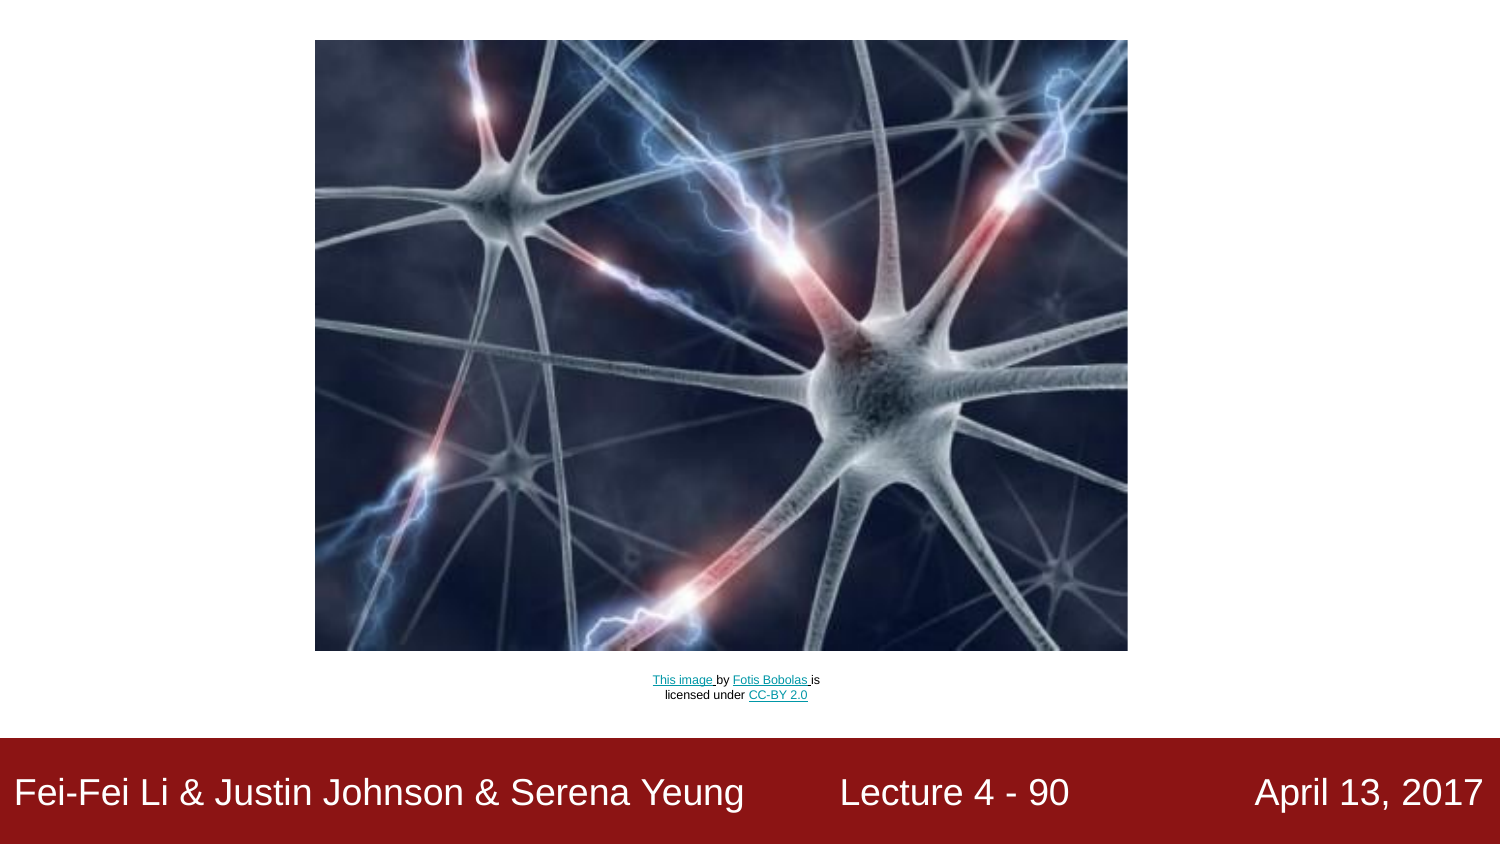

This image by Fotis Bobolas is  licensed under CC-BY 2.0
Lecture 4 - 90
Fei-Fei Li & Justin Johnson & Serena Yeung
April 13, 2017